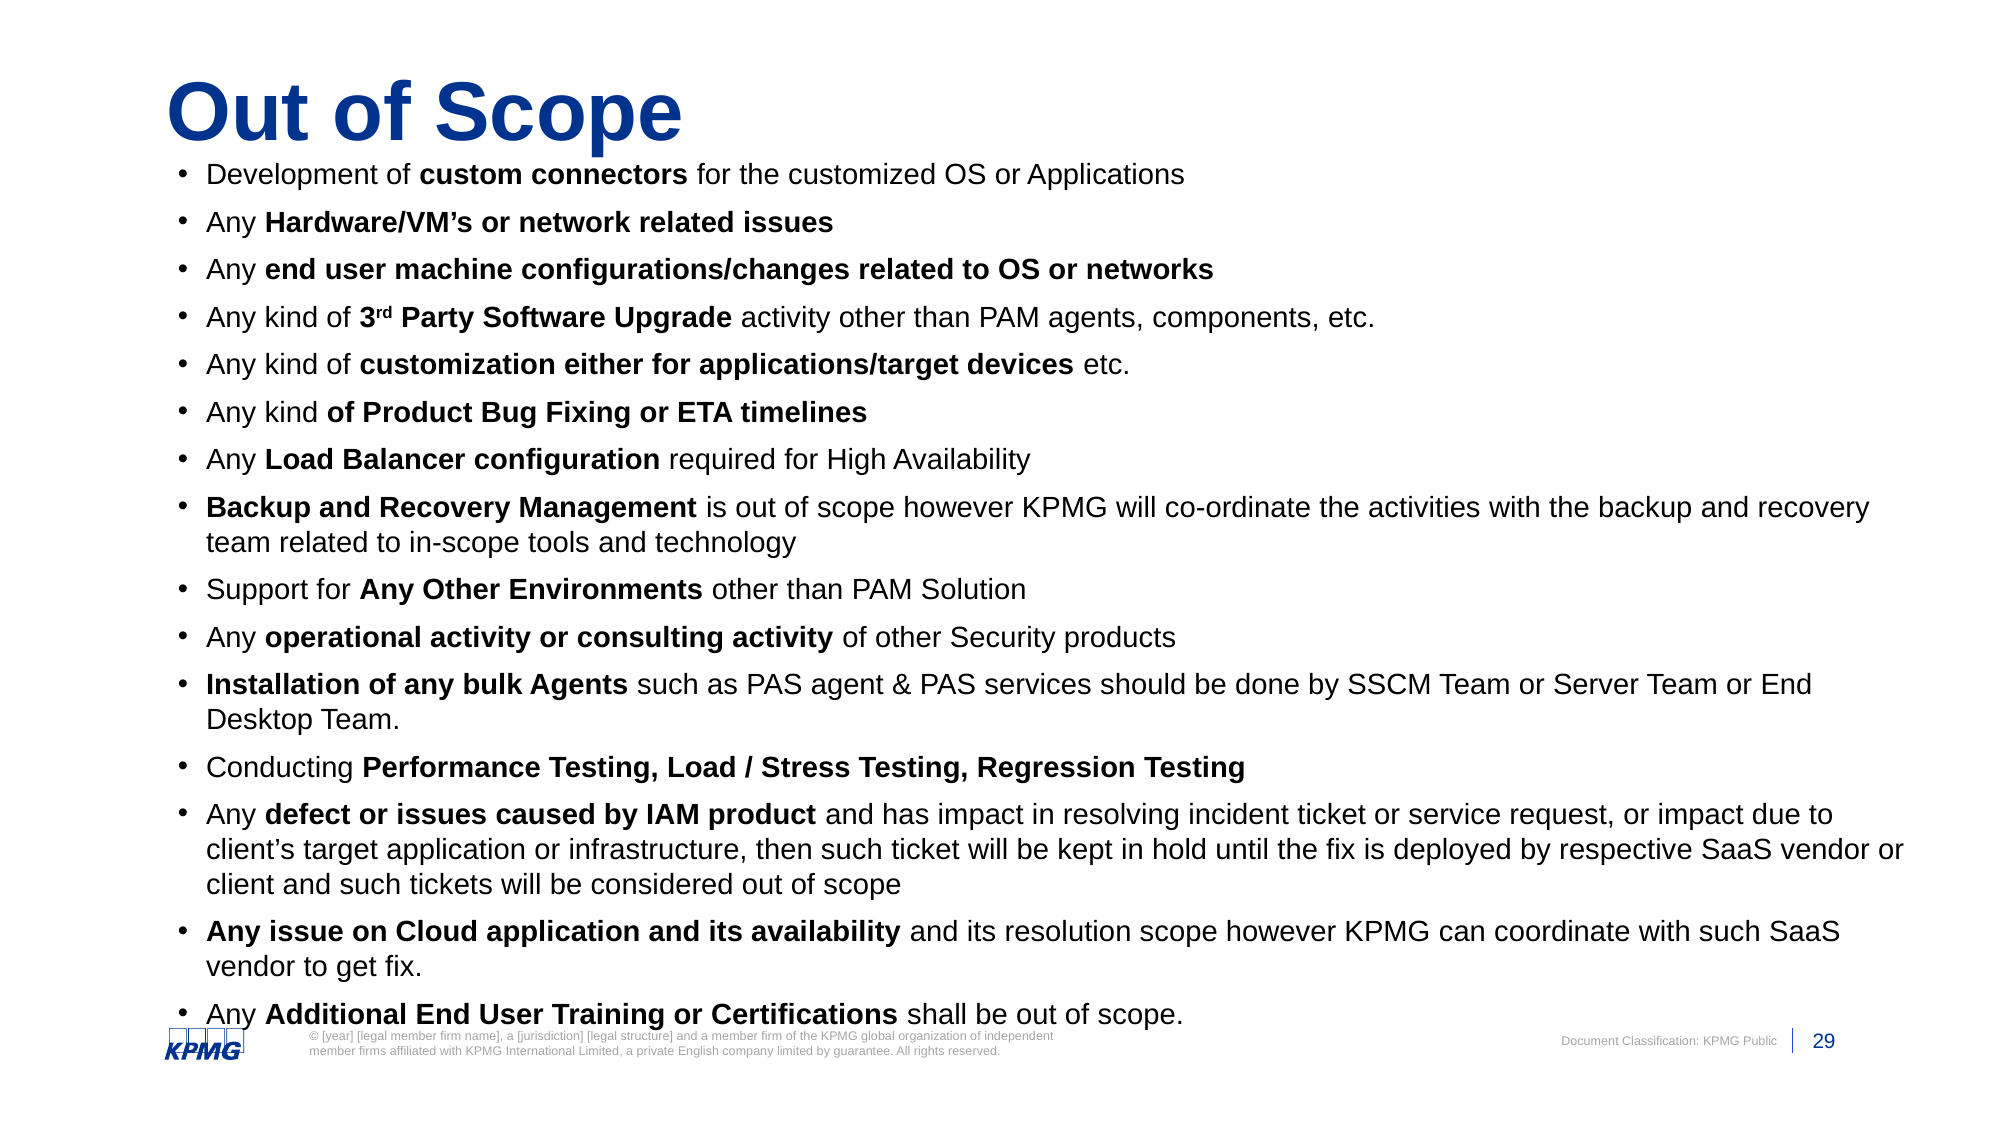

# Out of Scope
Development of custom connectors for the customized OS or Applications
Any Hardware/VM’s or network related issues
Any end user machine configurations/changes related to OS or networks
Any kind of 3rd Party Software Upgrade activity other than PAM agents, components, etc.
Any kind of customization either for applications/target devices etc.
Any kind of Product Bug Fixing or ETA timelines
Any Load Balancer configuration required for High Availability
Backup and Recovery Management is out of scope however KPMG will co-ordinate the activities with the backup and recovery team related to in-scope tools and technology
Support for Any Other Environments other than PAM Solution
Any operational activity or consulting activity of other Security products
Installation of any bulk Agents such as PAS agent & PAS services should be done by SSCM Team or Server Team or End Desktop Team.
Conducting Performance Testing, Load / Stress Testing, Regression Testing
Any defect or issues caused by IAM product and has impact in resolving incident ticket or service request, or impact due to client’s target application or infrastructure, then such ticket will be kept in hold until the fix is deployed by respective SaaS vendor or client and such tickets will be considered out of scope
Any issue on Cloud application and its availability and its resolution scope however KPMG can coordinate with such SaaS vendor to get fix.
Any Additional End User Training or Certifications shall be out of scope.